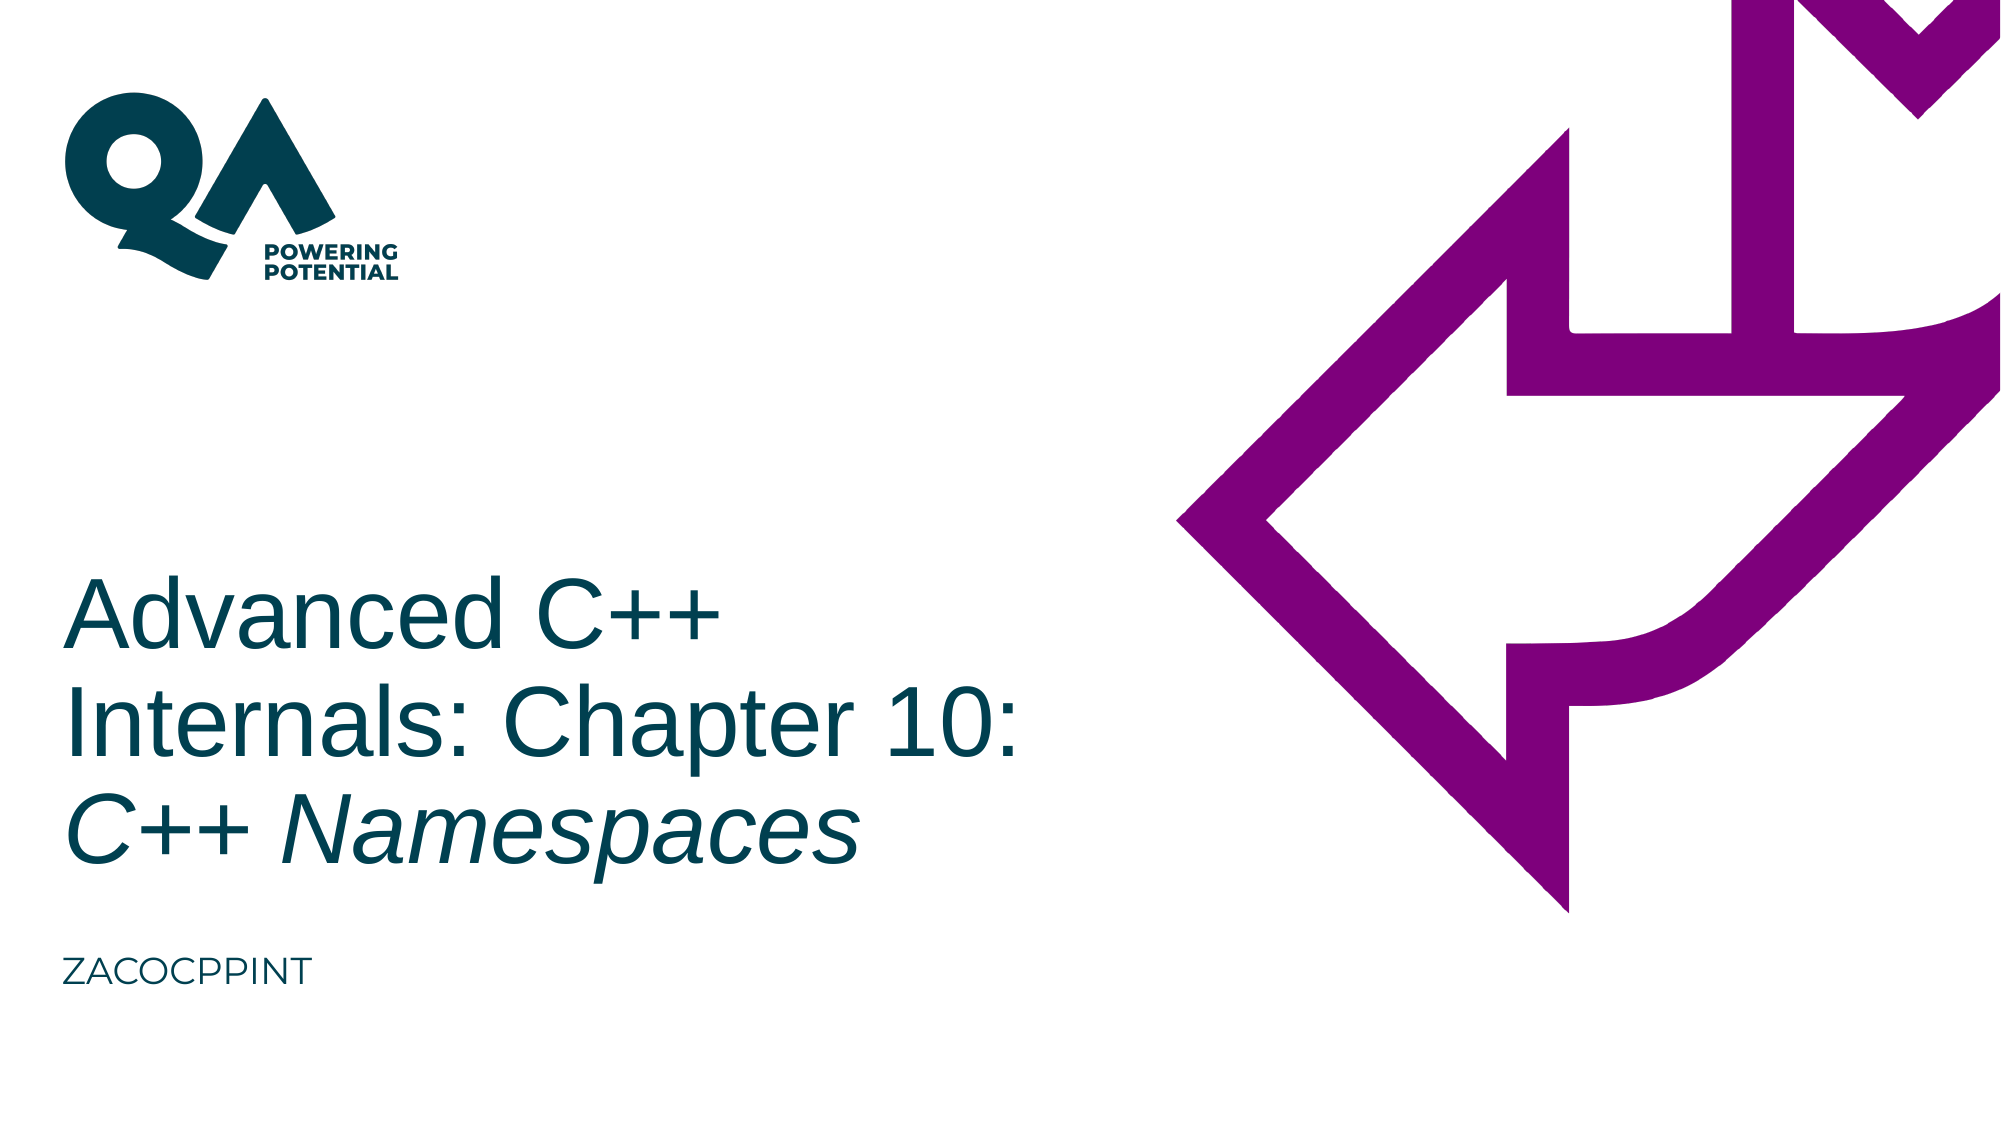

# Advanced C++ Internals: Chapter 10: C++ Namespaces
ZACOCPPINT